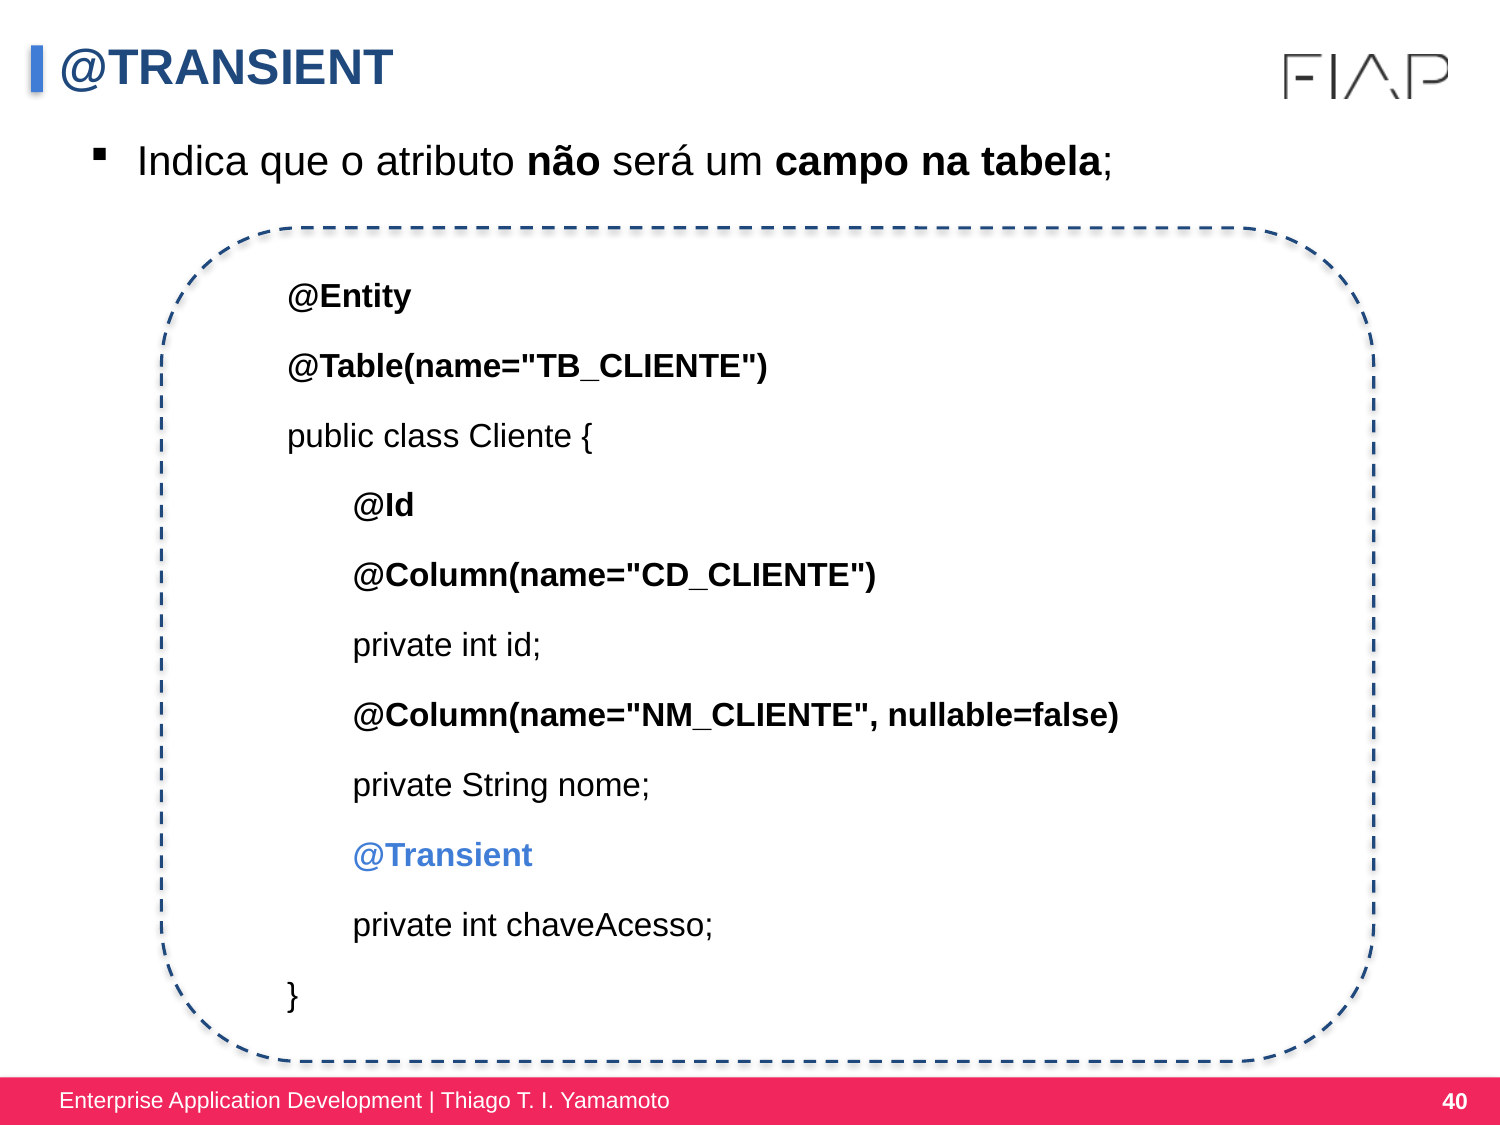

# @TRANSIENT
Indica que o atributo não será um campo na tabela;

@Entity
@Table(name="TB_CLIENTE")
public class Cliente {
@Id
@Column(name="CD_CLIENTE")
private int id;
@Column(name="NM_CLIENTE", nullable=false)
private String nome;
@Transient
private int chaveAcesso;
}